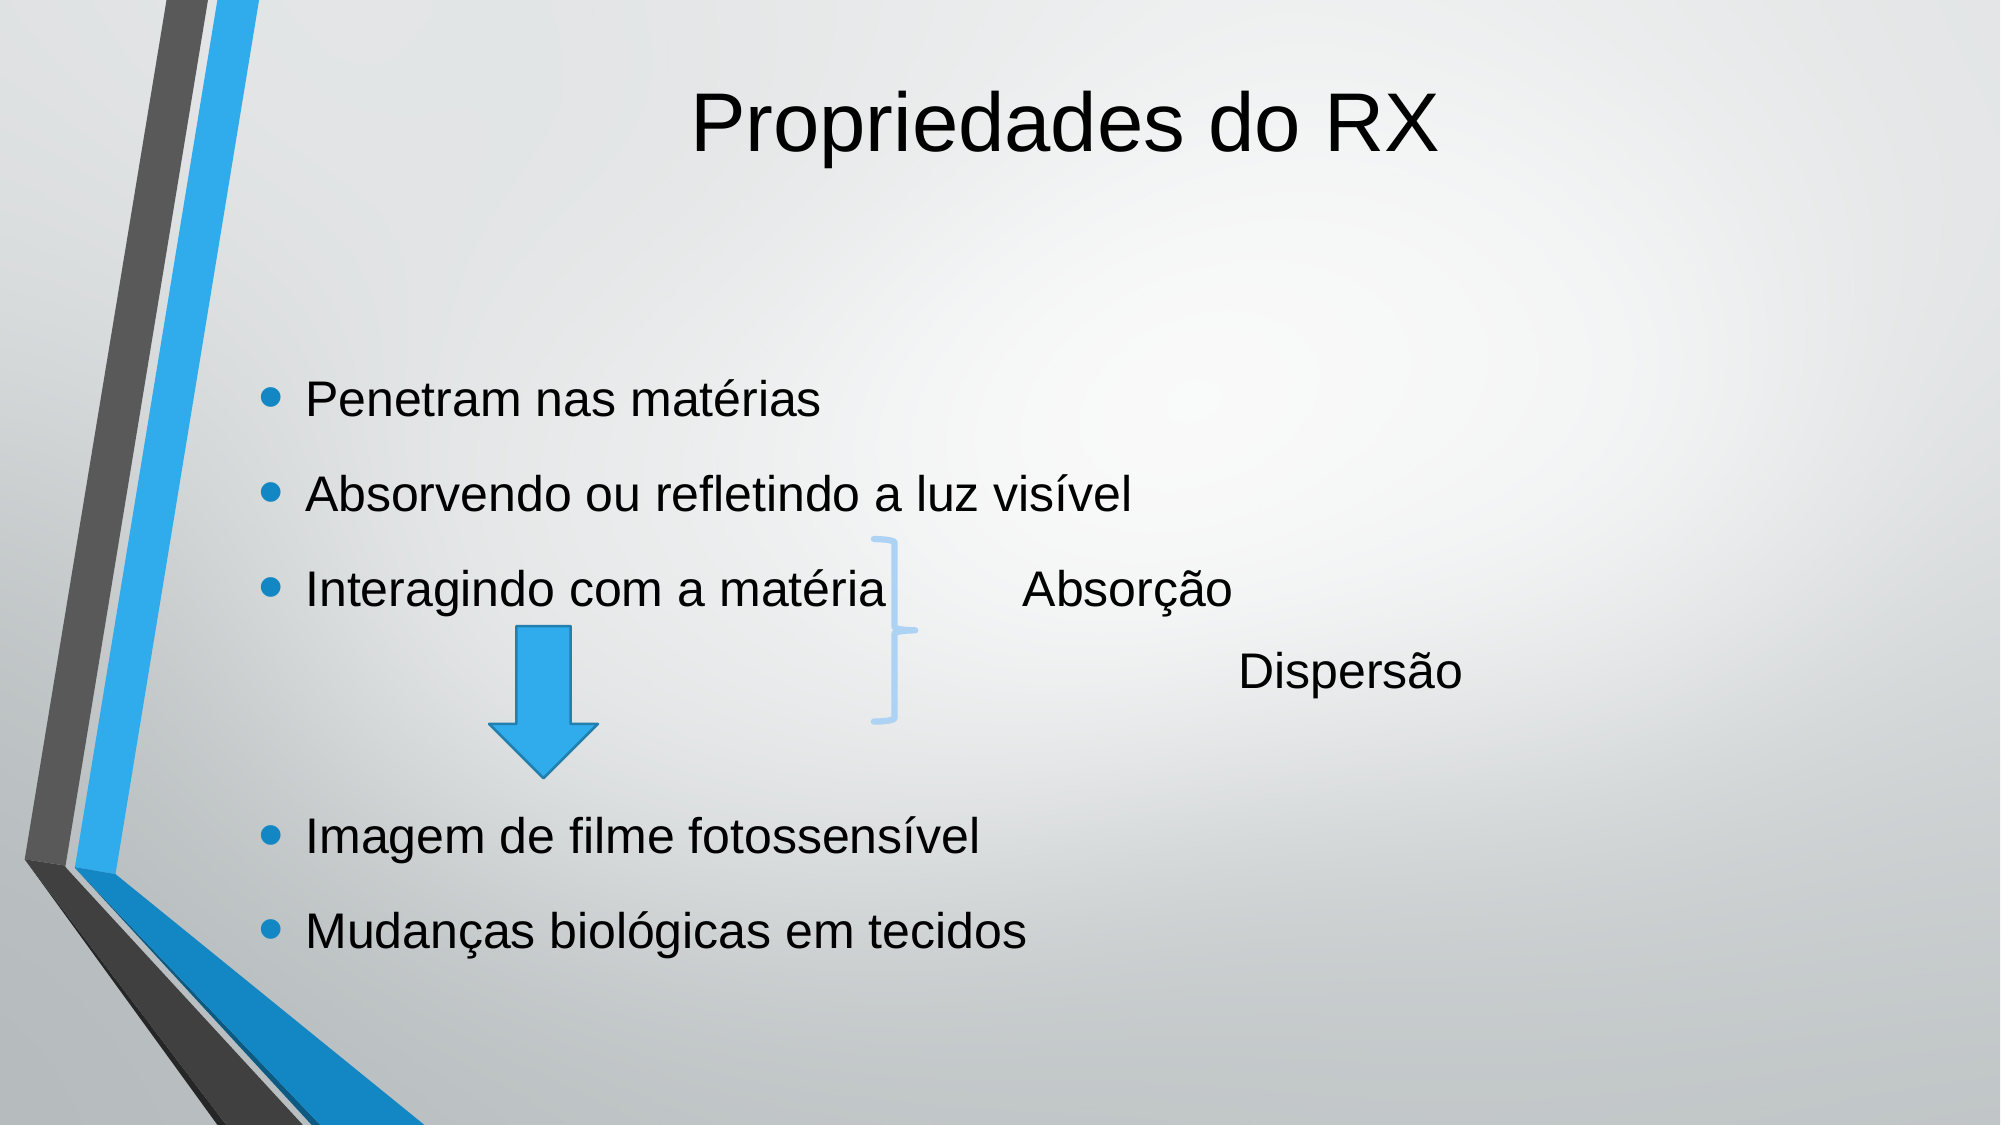

# Propriedades do RX
Penetram nas matérias
Absorvendo ou refletindo a luz visível
Interagindo com a matéria          Absorção
                                                                      Dispersão

Imagem de filme fotossensível
Mudanças biológicas em tecidos